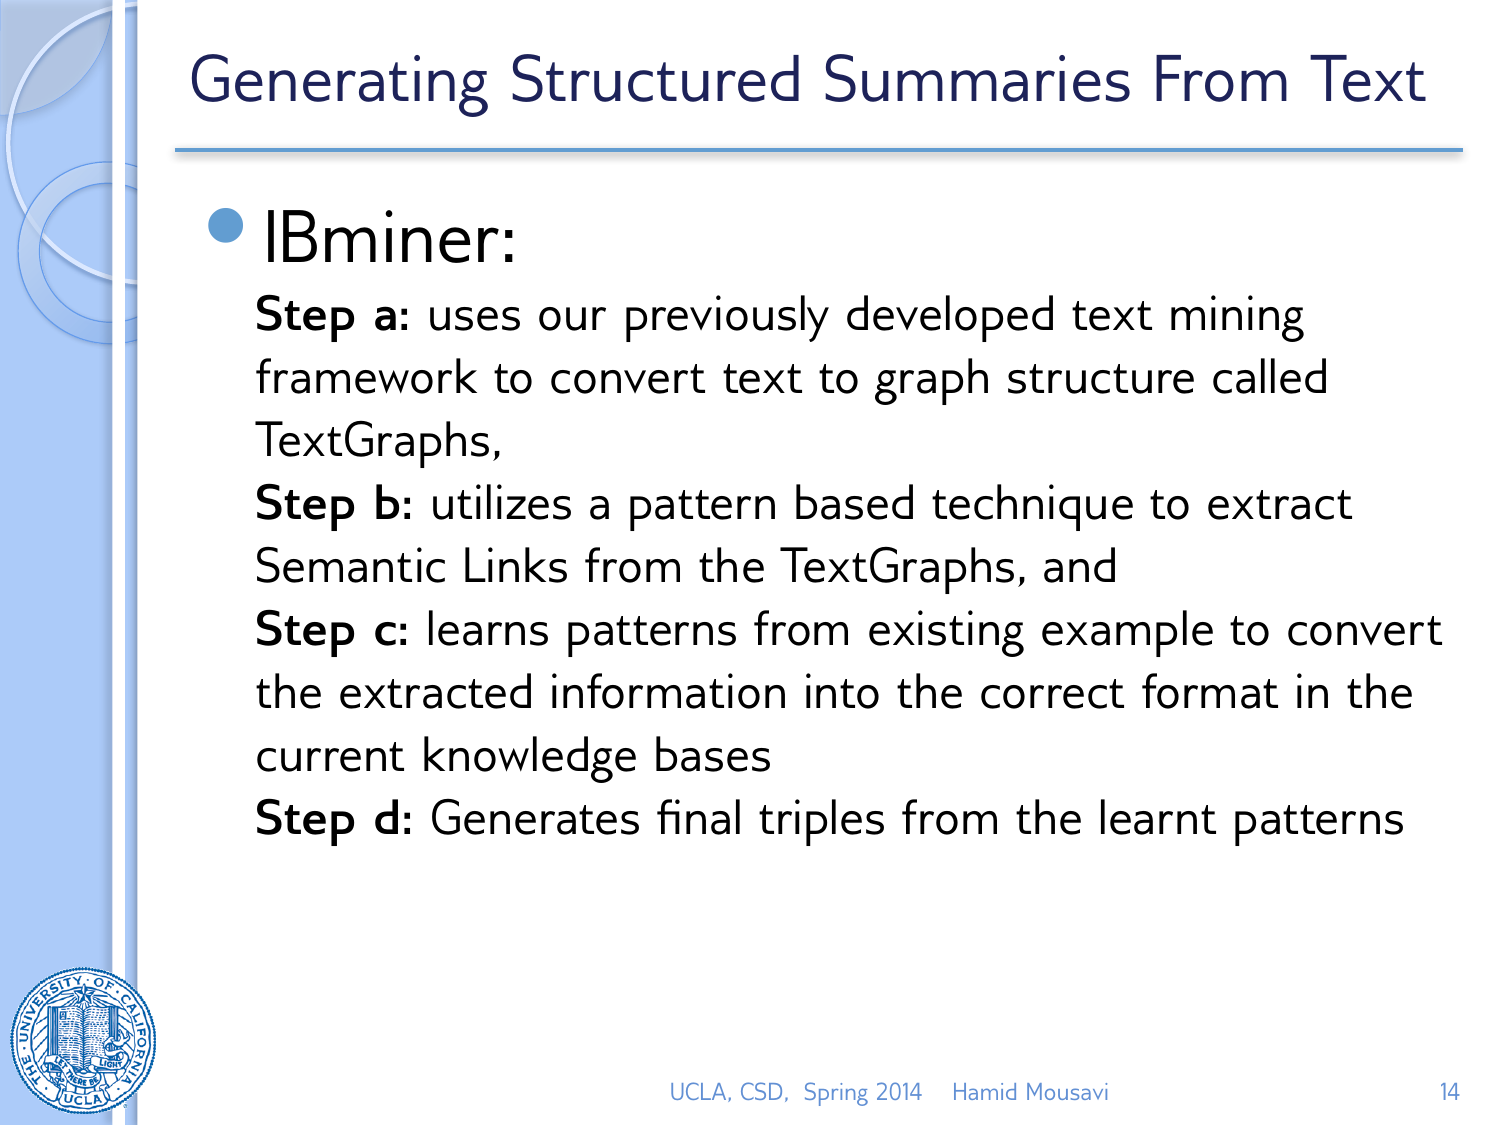

# Generating Structured Summaries From Text
IBminer:
Step a: uses our previously developed text mining framework to convert text to graph structure called TextGraphs,
Step b: utilizes a pattern based technique to extract Semantic Links from the TextGraphs, and
Step c: learns patterns from existing example to convert the extracted information into the correct format in the current knowledge bases
Step d: Generates final triples from the learnt patterns
UCLA, CSD,  Spring 2014
Hamid Mousavi
14